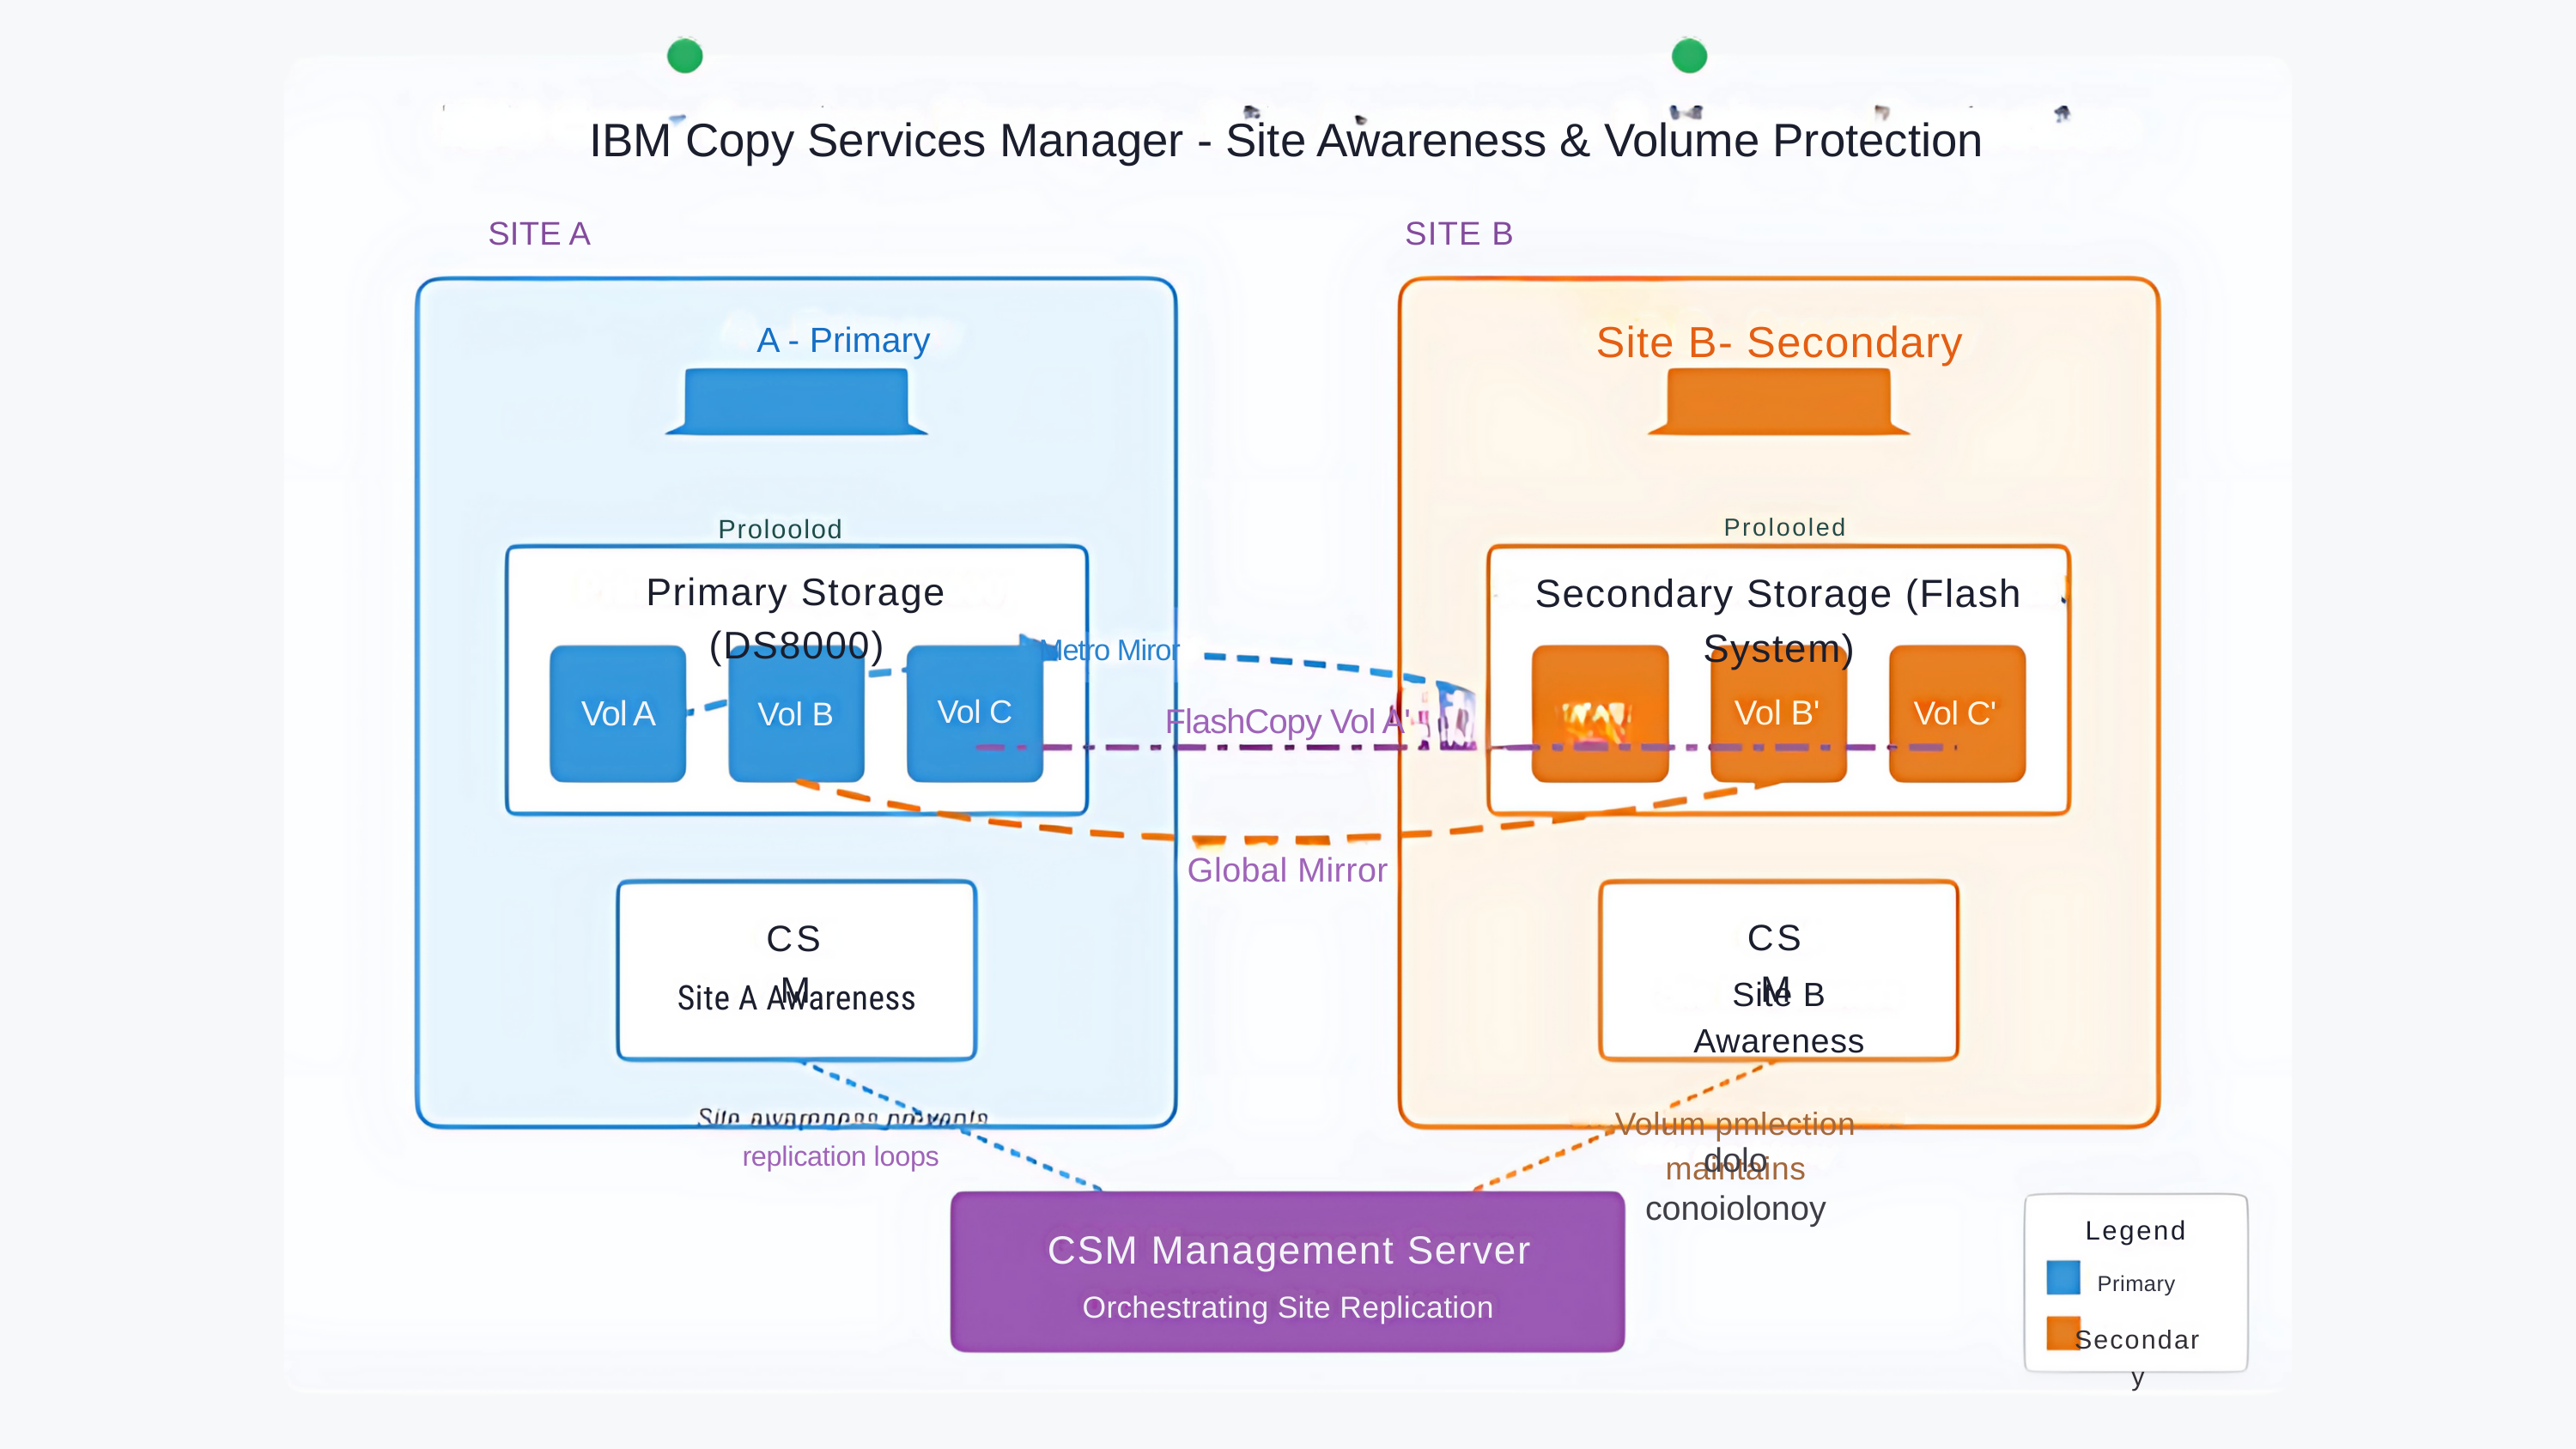

IBM Copy Services Manager - Site Awareness & Volume Protection
SITE A
SITE B
Site B- Secondary
A - Primary
Prolooled
Proloolod
Primary Storage (DS8000)
Secondary Storage (Flash System)
Metro Miror
Vol B'
Vol C
Vol A
Vol C'
Vol B
FlashCopy Vol A'
Global Mirror
CSM
CSM
Site B Awareness
Site A Awareness
Volum pmlection maintains
dolo conoiolonoy
replication loops
Legend
CSM Management Server
Primary
Orchestrating Site Replication
Secondary